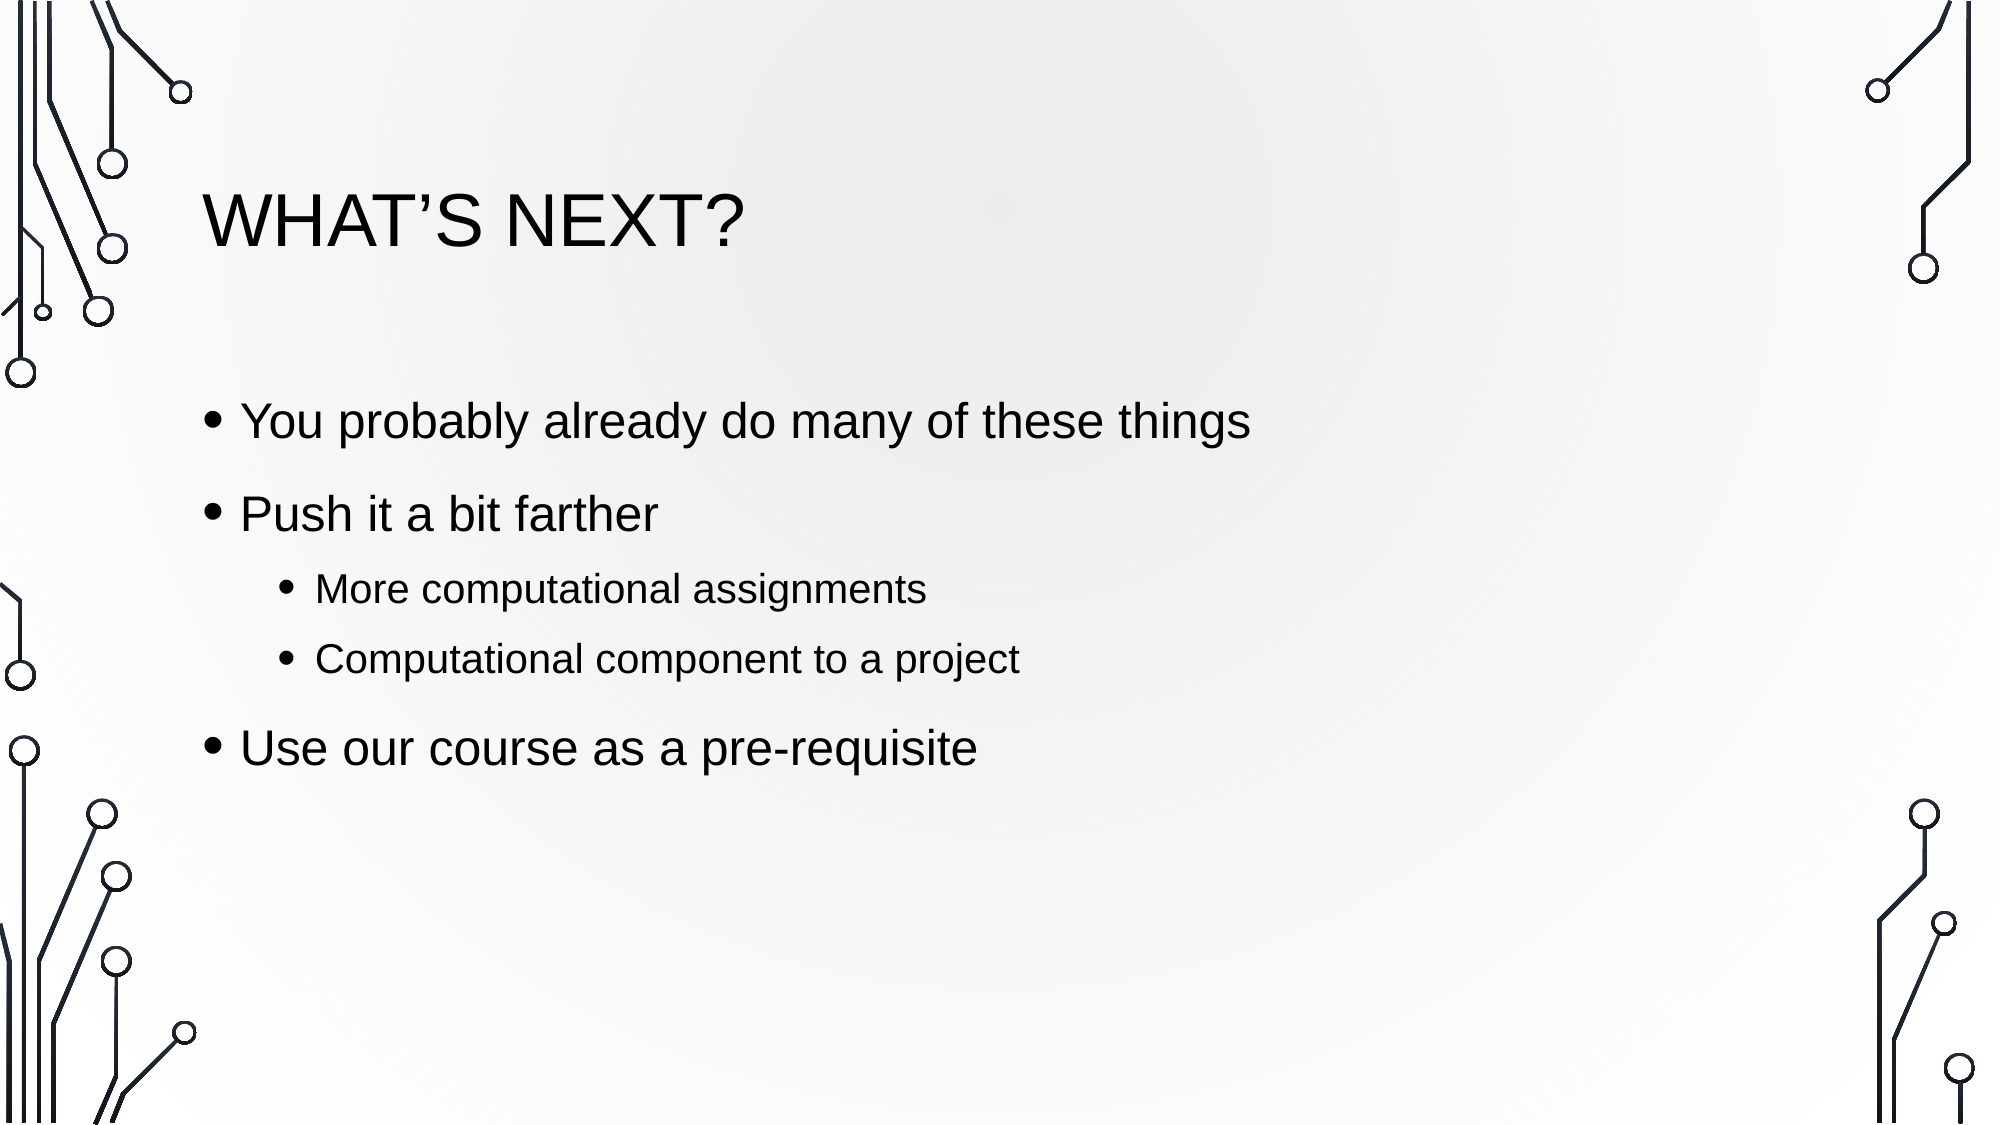

# What’s next?
You probably already do many of these things
Push it a bit farther
More computational assignments
Computational component to a project
Use our course as a pre-requisite